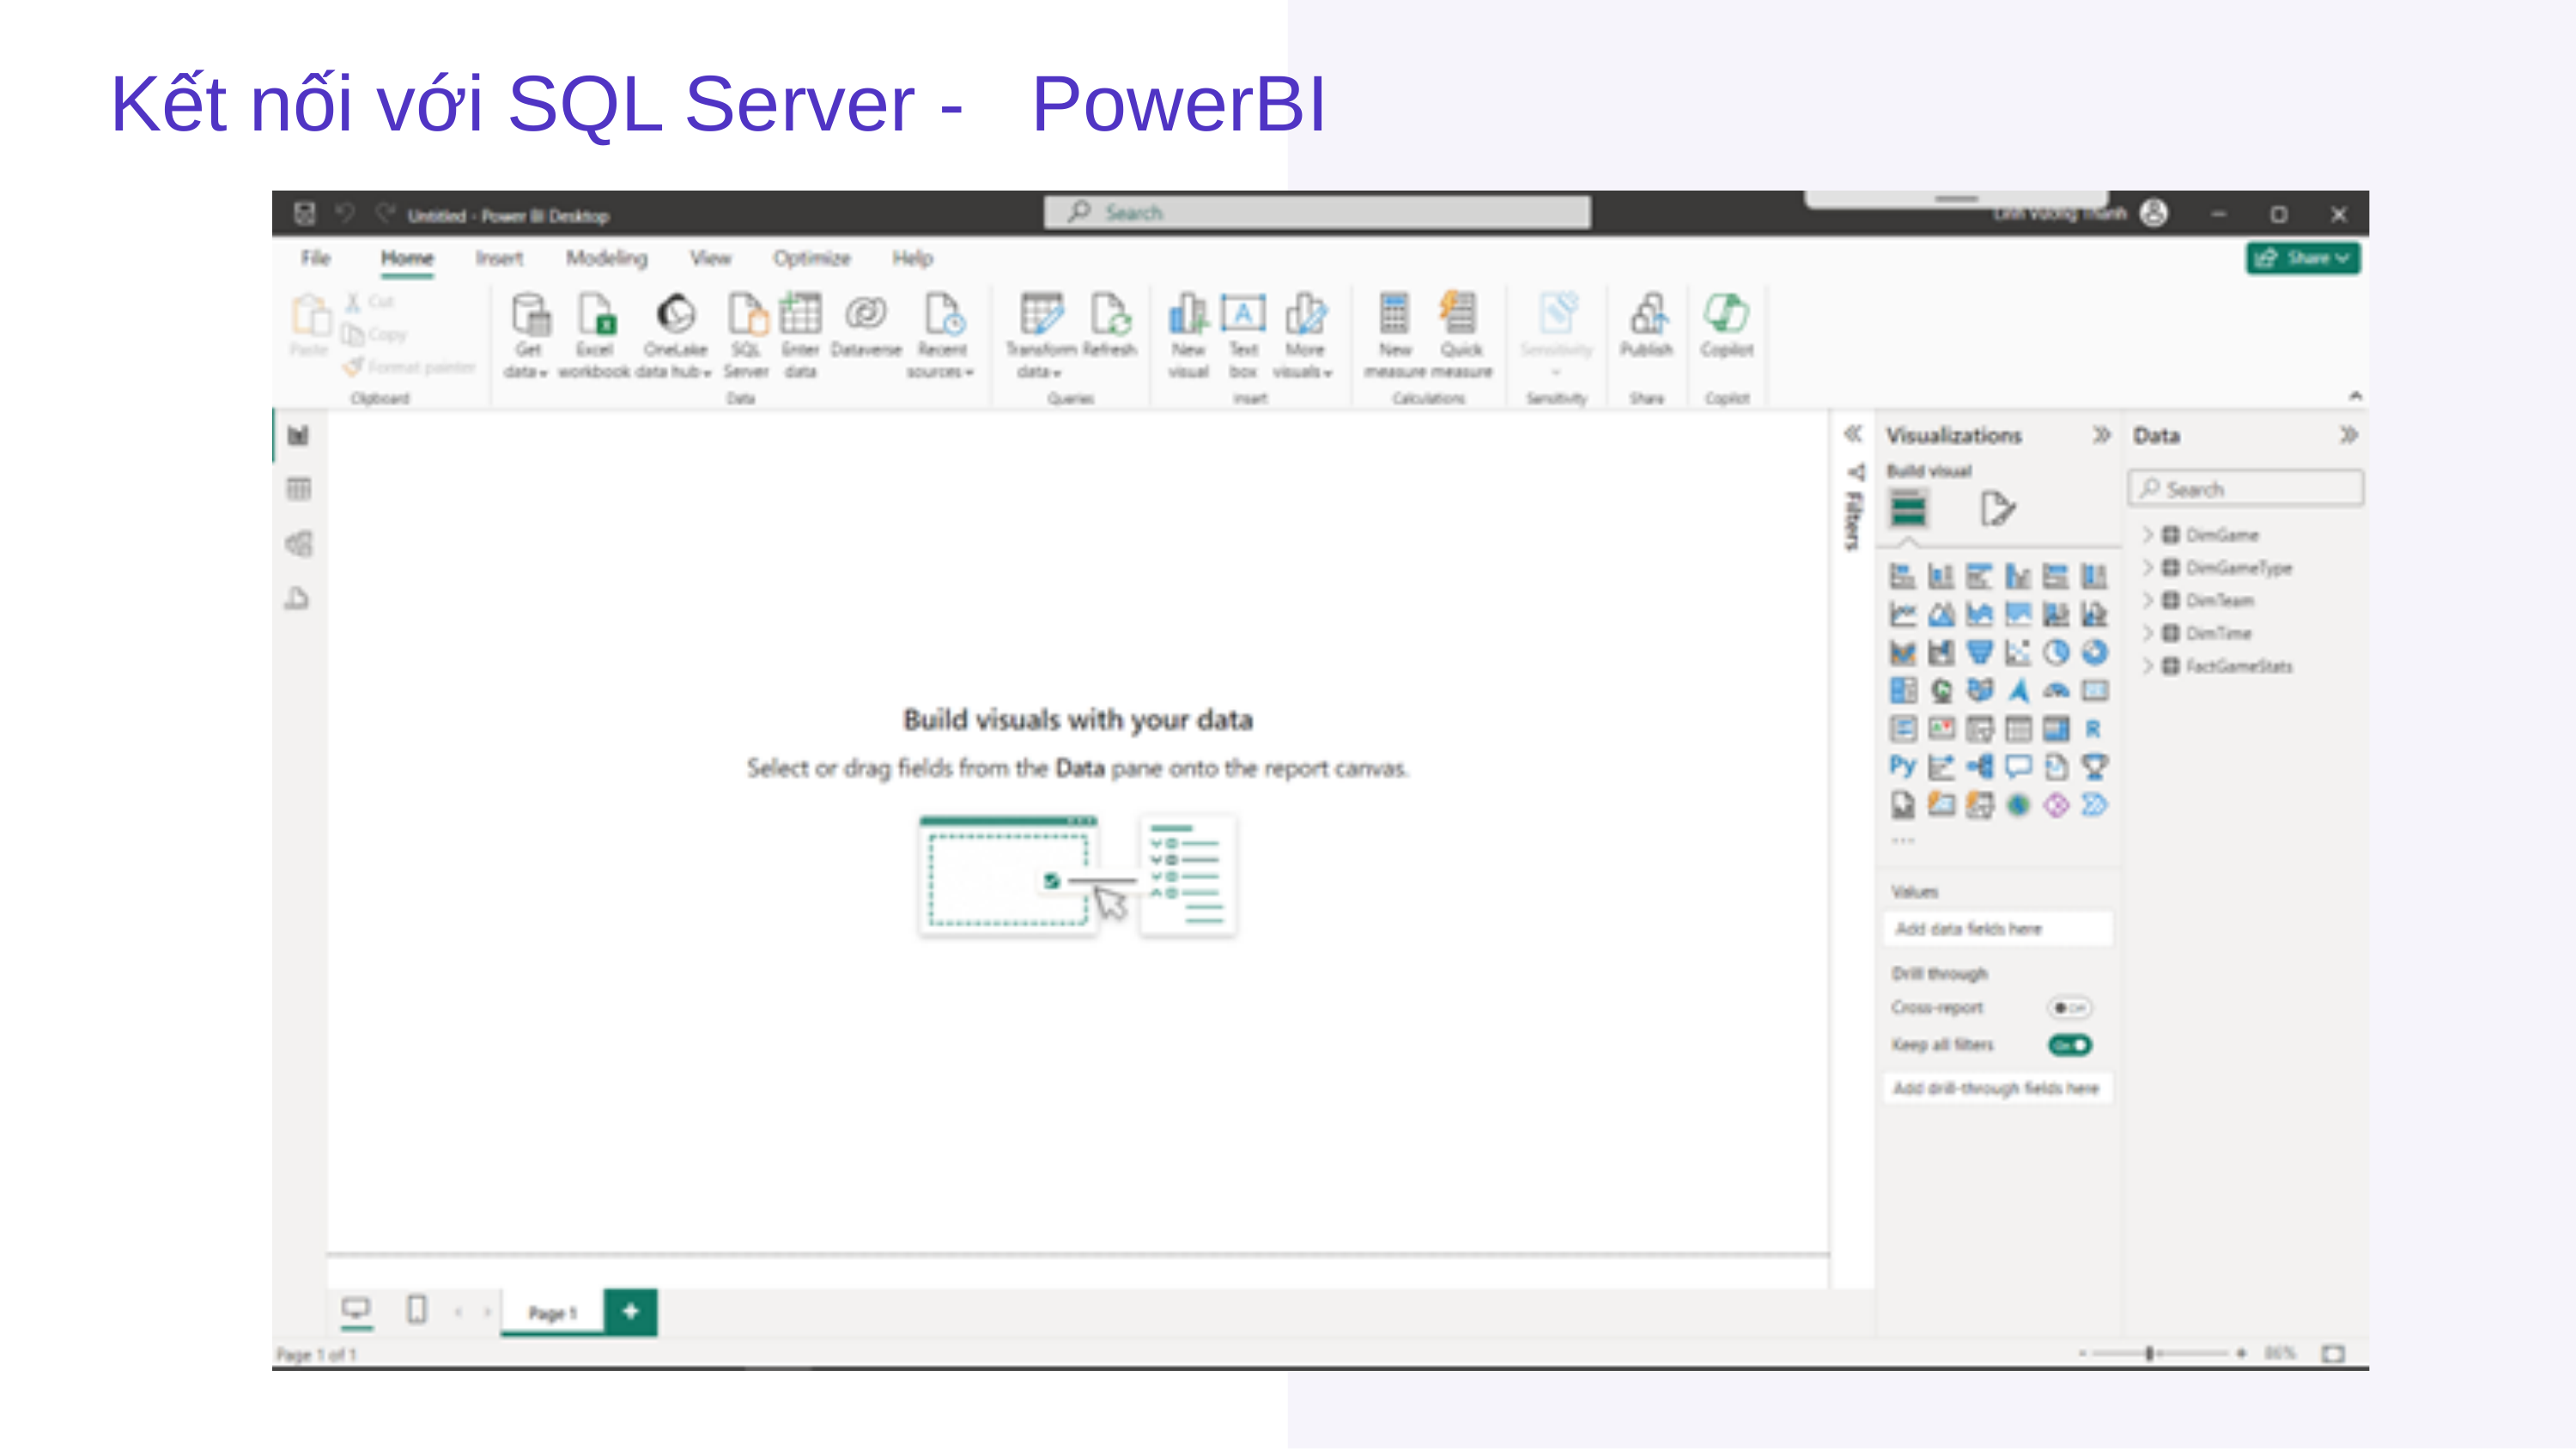

Kết nối với SQL Server -   PowerBI